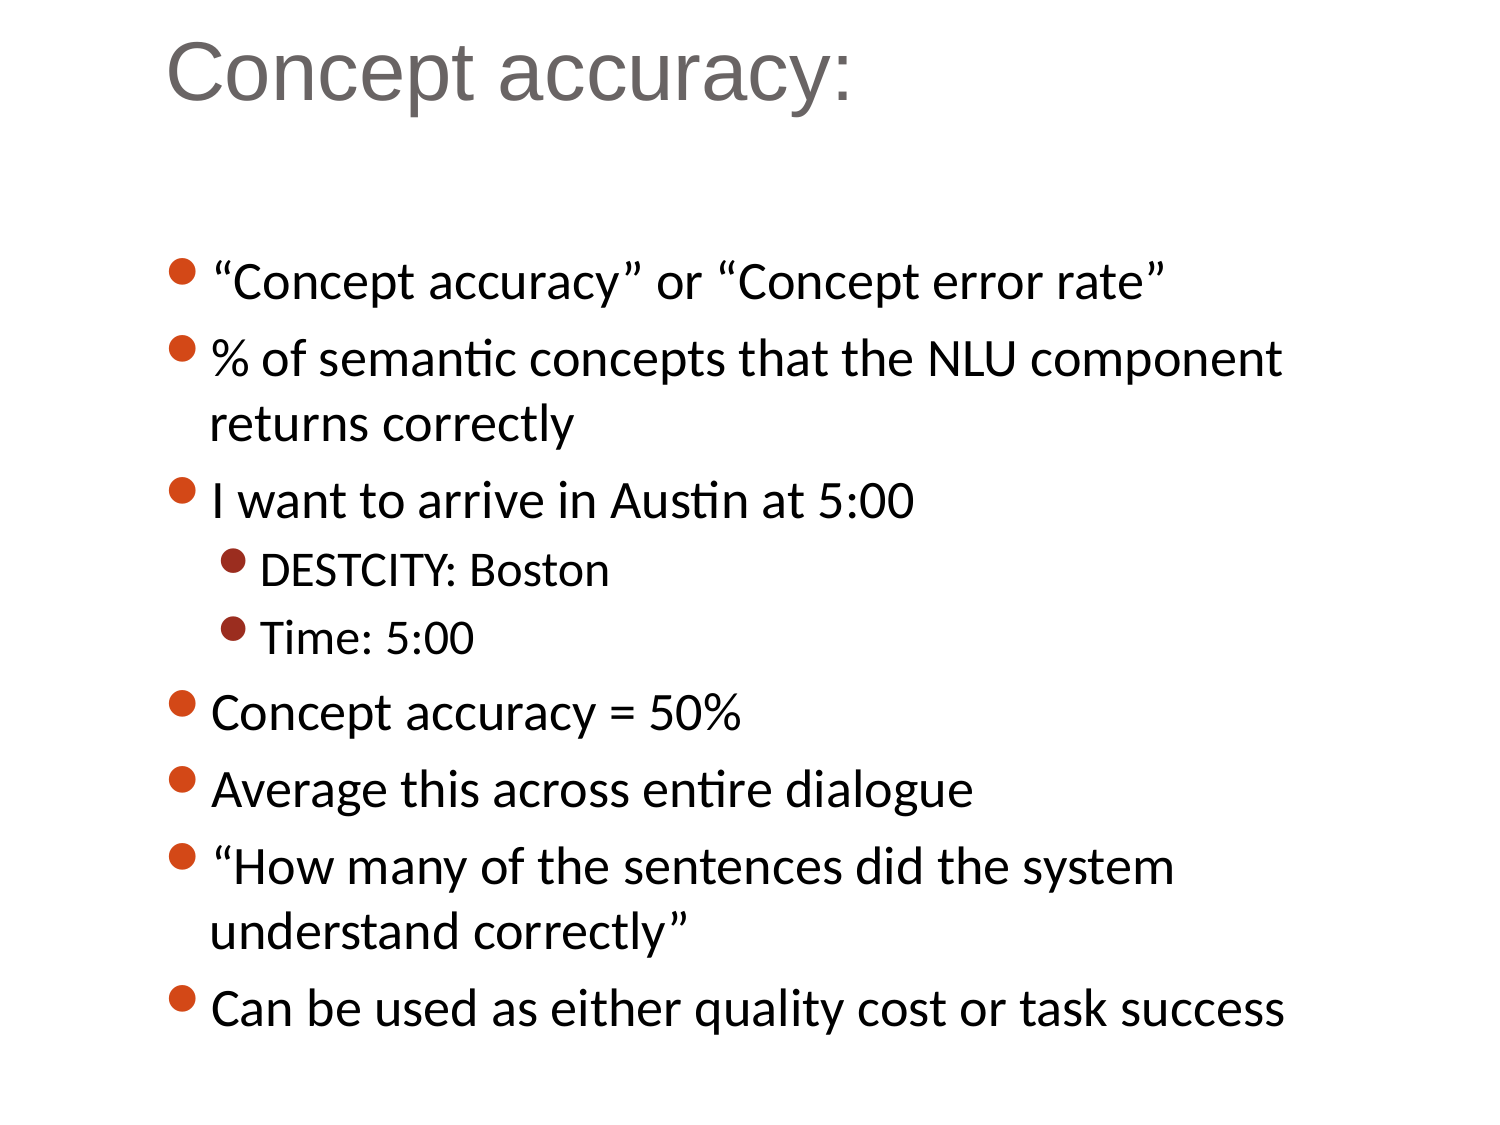

# Concept accuracy:
“Concept accuracy” or “Concept error rate”
% of semantic concepts that the NLU component returns correctly
I want to arrive in Austin at 5:00
DESTCITY: Boston
Time: 5:00
Concept accuracy = 50%
Average this across entire dialogue
“How many of the sentences did the system understand correctly”
Can be used as either quality cost or task success